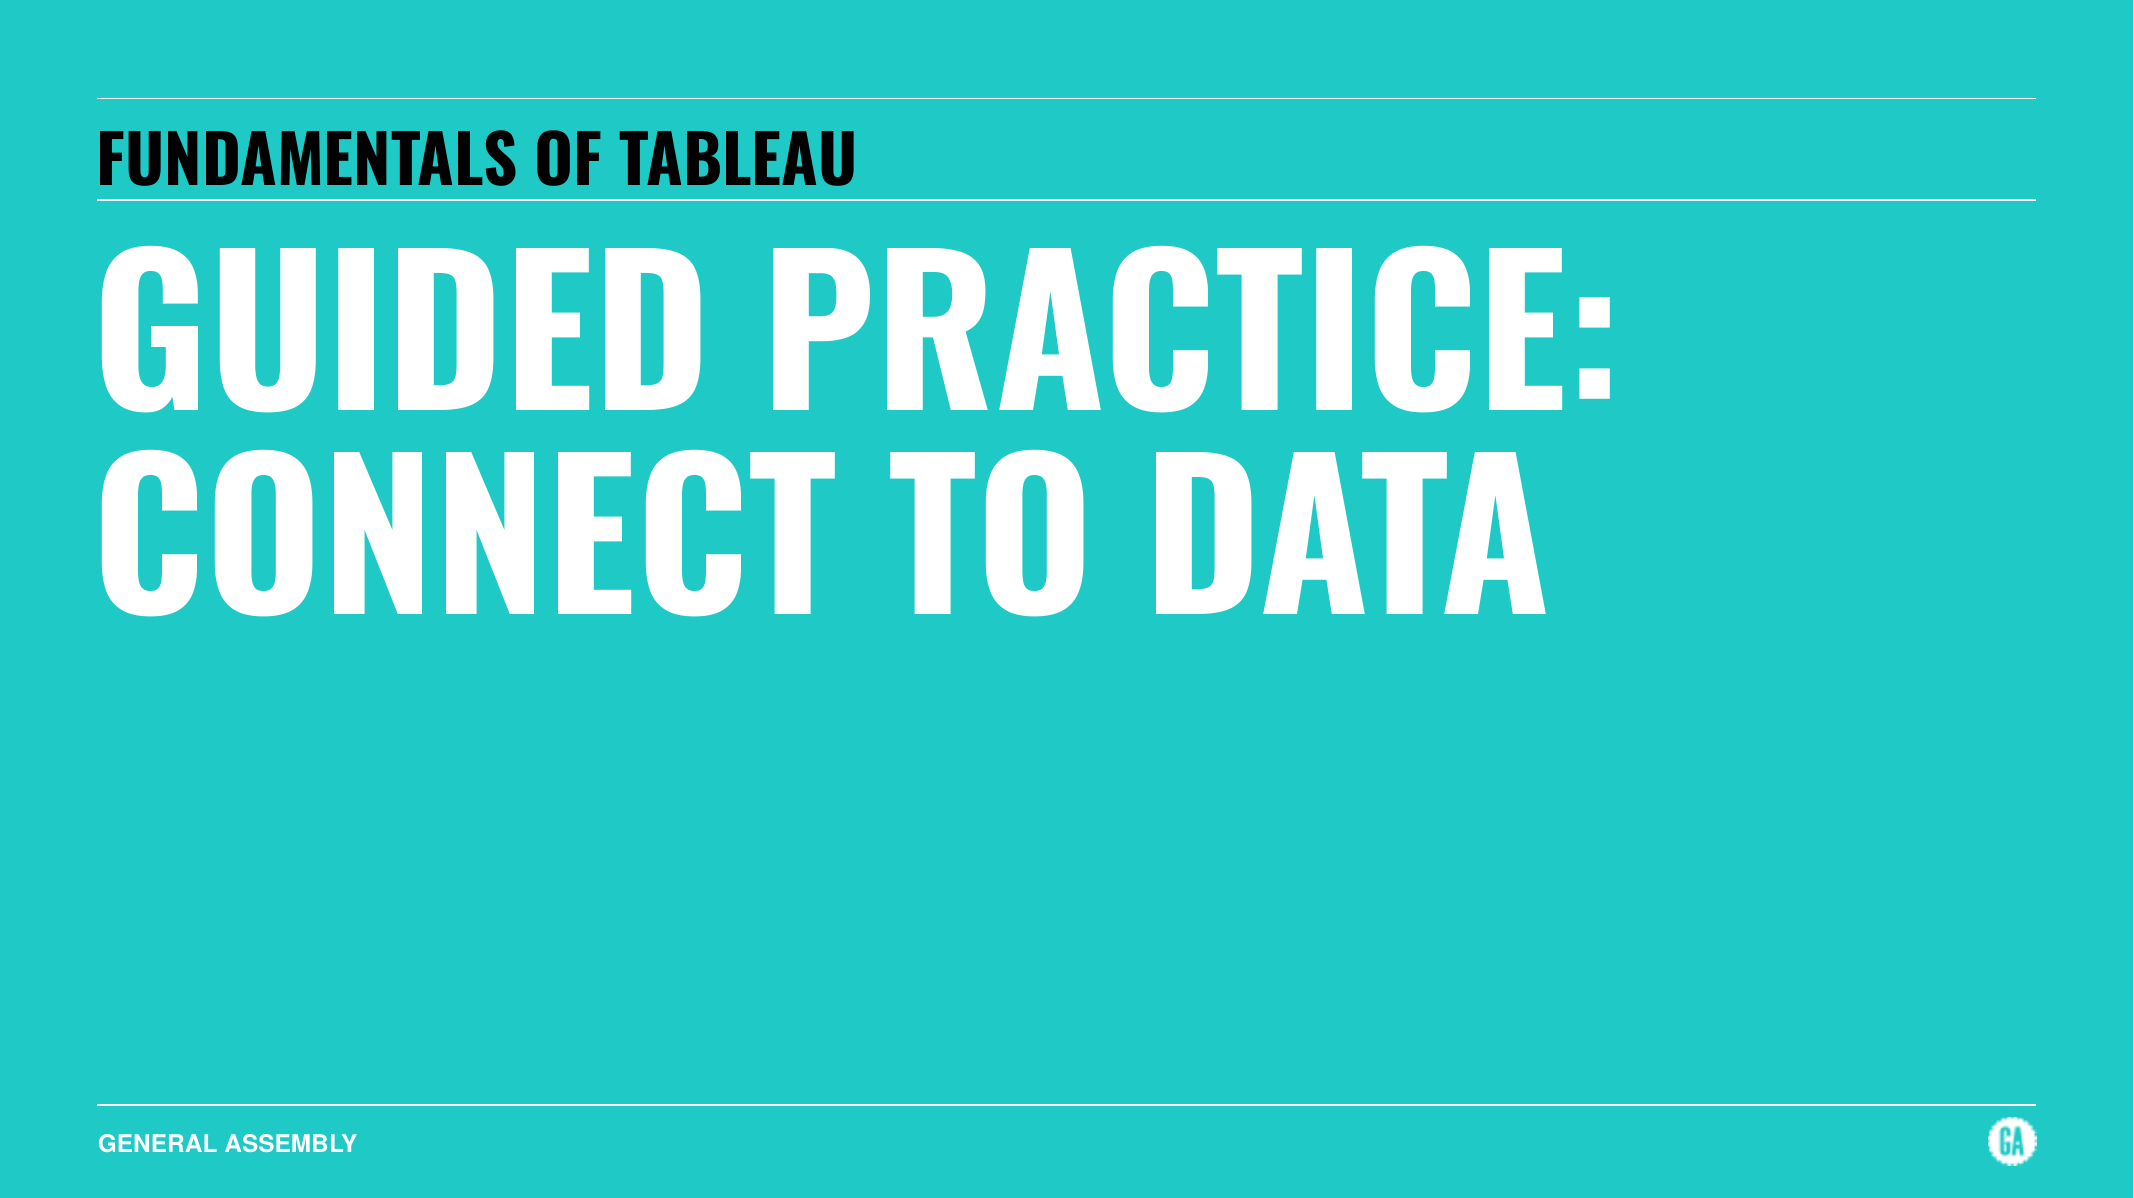

# FUNDAMENTALS OF TABLEAU
GUIDED PRACTICE:
CONNECT TO DATA